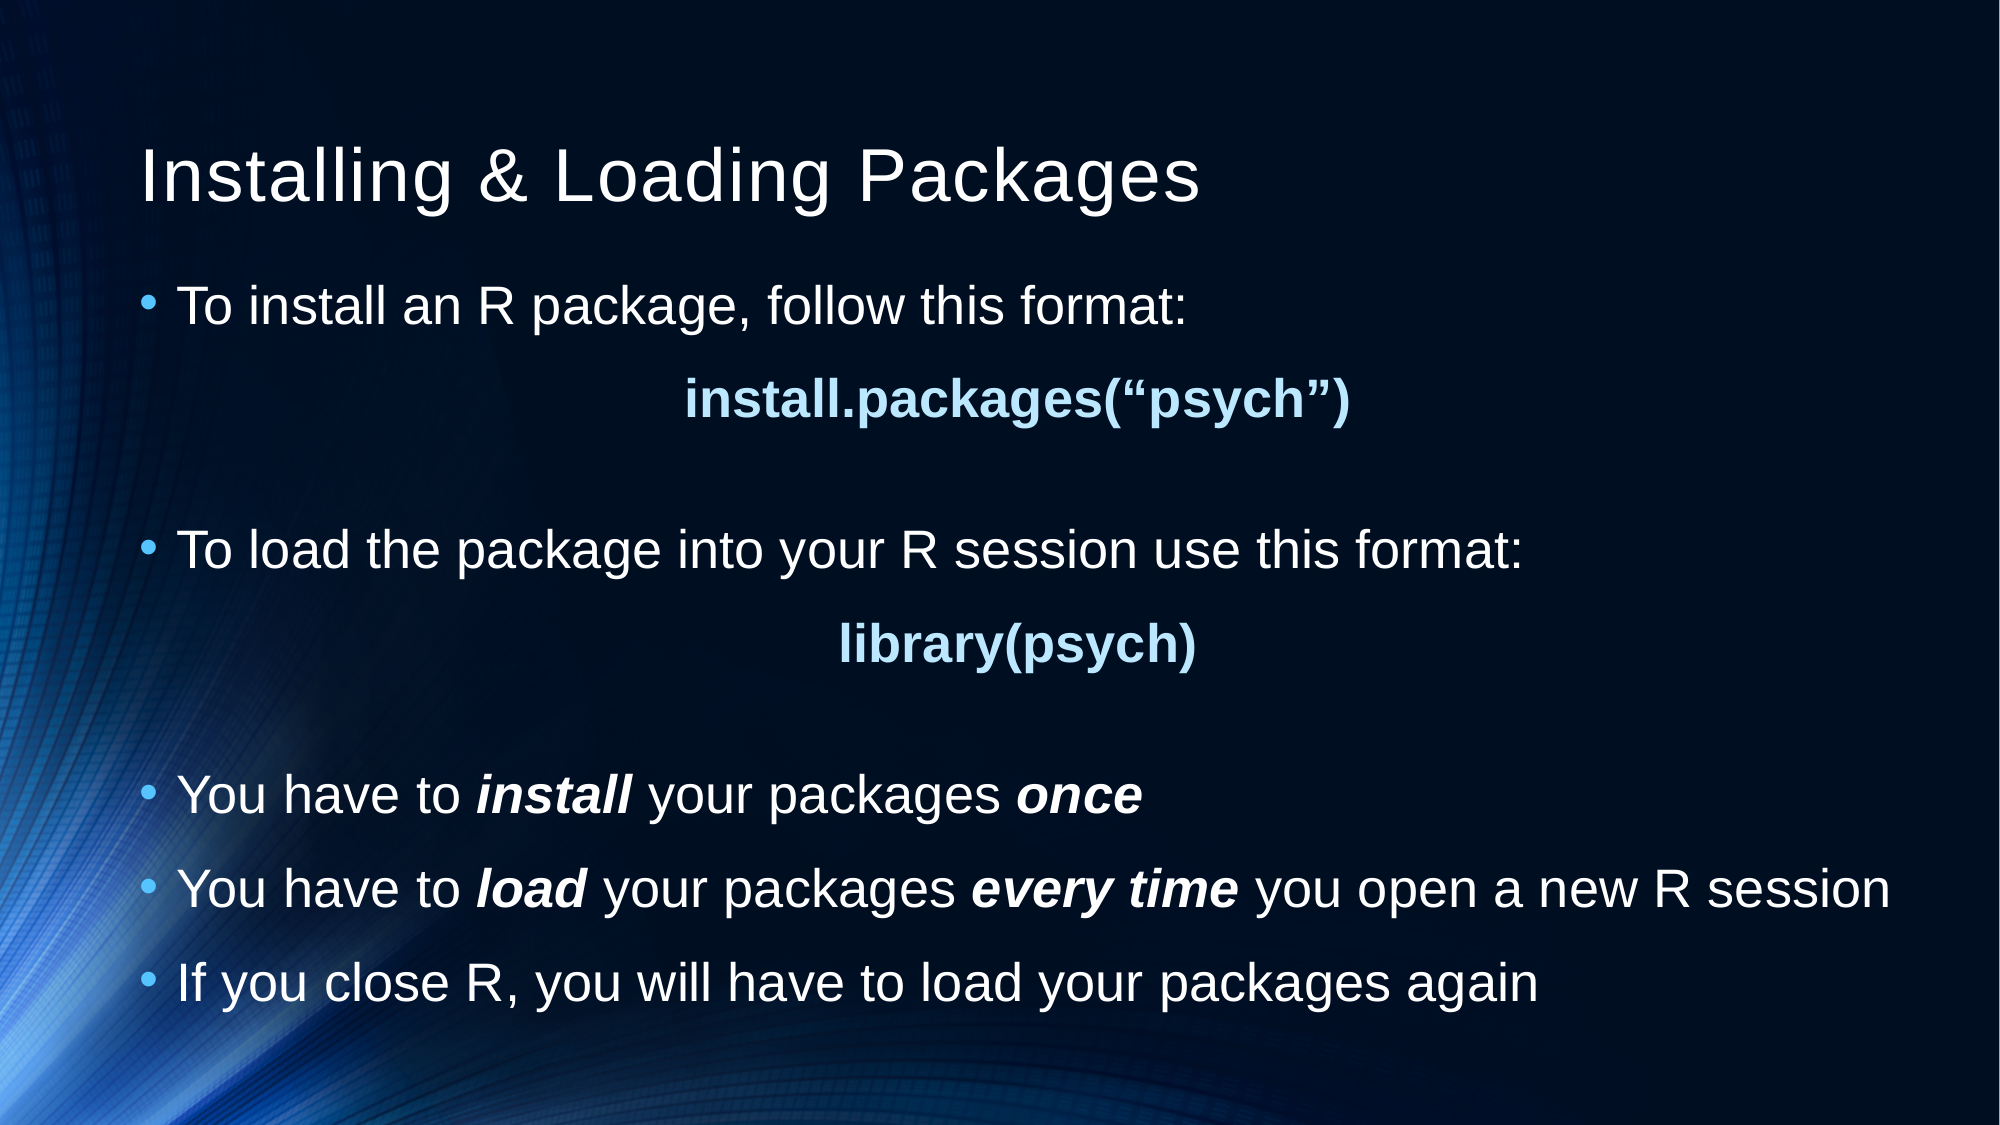

# Installing & Loading Packages
To install an R package, follow this format:
install.packages(“psych”)

To load the package into your R session use this format:
library(psych)

You have to install your packages once
You have to load your packages every time you open a new R session
If you close R, you will have to load your packages again